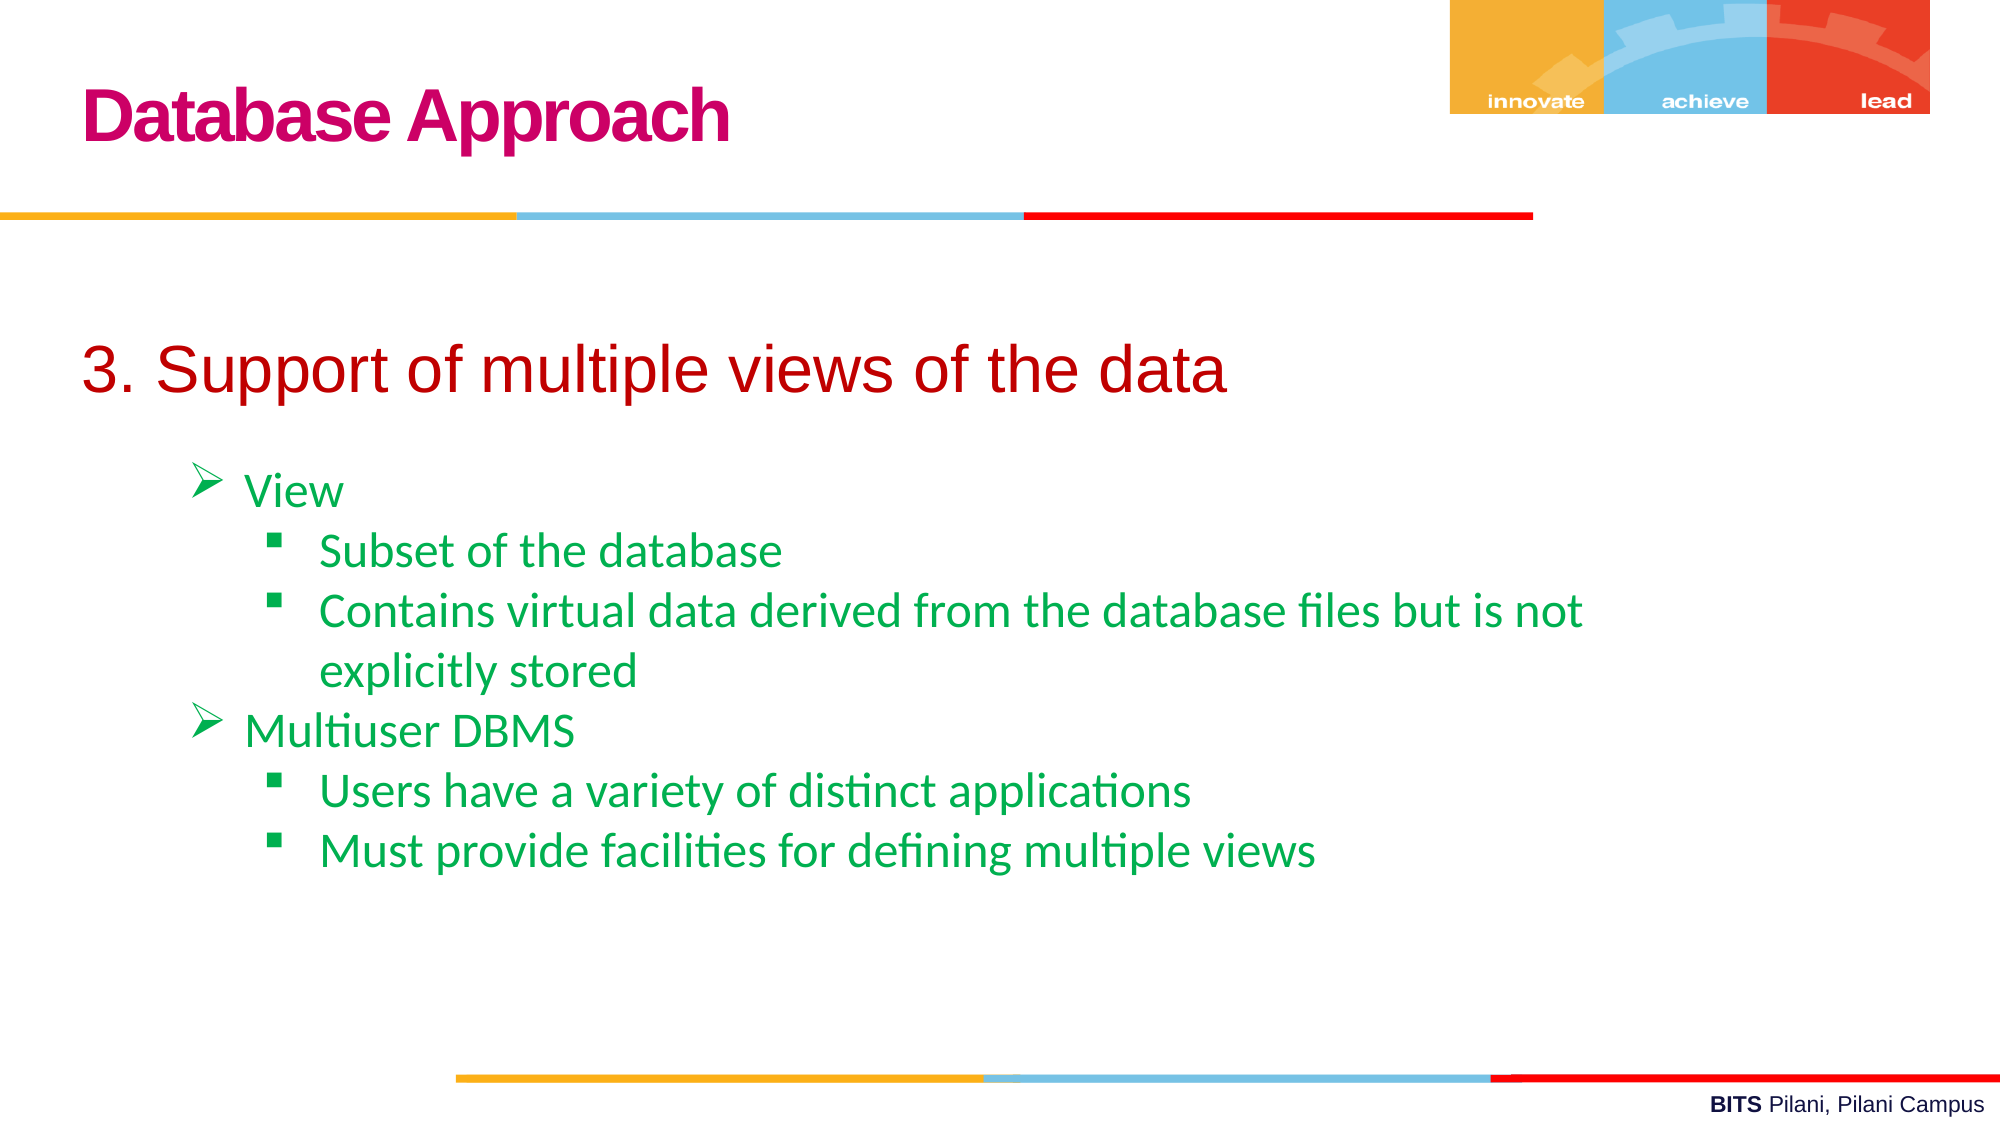

Database Approach

3. Support of multiple views of the data

View
Subset of the database
Contains virtual data derived from the database files but is not explicitly stored
Multiuser DBMS
Users have a variety of distinct applications
Must provide facilities for defining multiple views